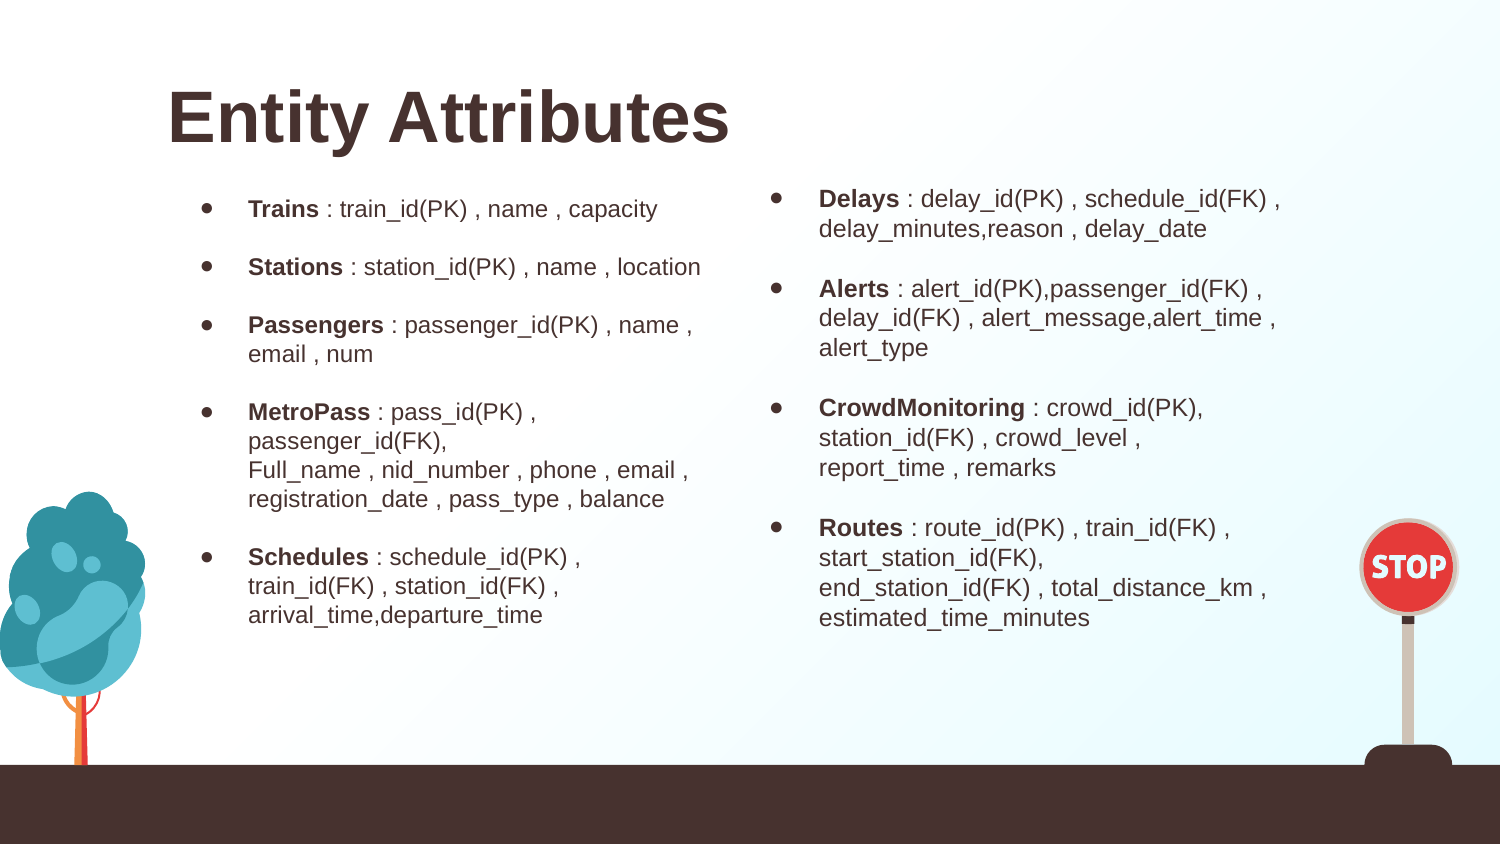

Entity Attributes
Delays : delay_id(PK) , schedule_id(FK) , delay_minutes,reason , delay_date

Alerts : alert_id(PK),passenger_id(FK) , delay_id(FK) , alert_message,alert_time , alert_type

CrowdMonitoring : crowd_id(PK), station_id(FK) , crowd_level , report_time , remarks

Routes : route_id(PK) , train_id(FK) , start_station_id(FK),
end_station_id(FK) , total_distance_km , estimated_time_minutes
Trains : train_id(PK) , name , capacity

Stations : station_id(PK) , name , location

Passengers : passenger_id(PK) , name , email , num

MetroPass : pass_id(PK) , passenger_id(FK),
Full_name , nid_number , phone , email , registration_date , pass_type , balance

Schedules : schedule_id(PK) , train_id(FK) , station_id(FK) , arrival_time,departure_time